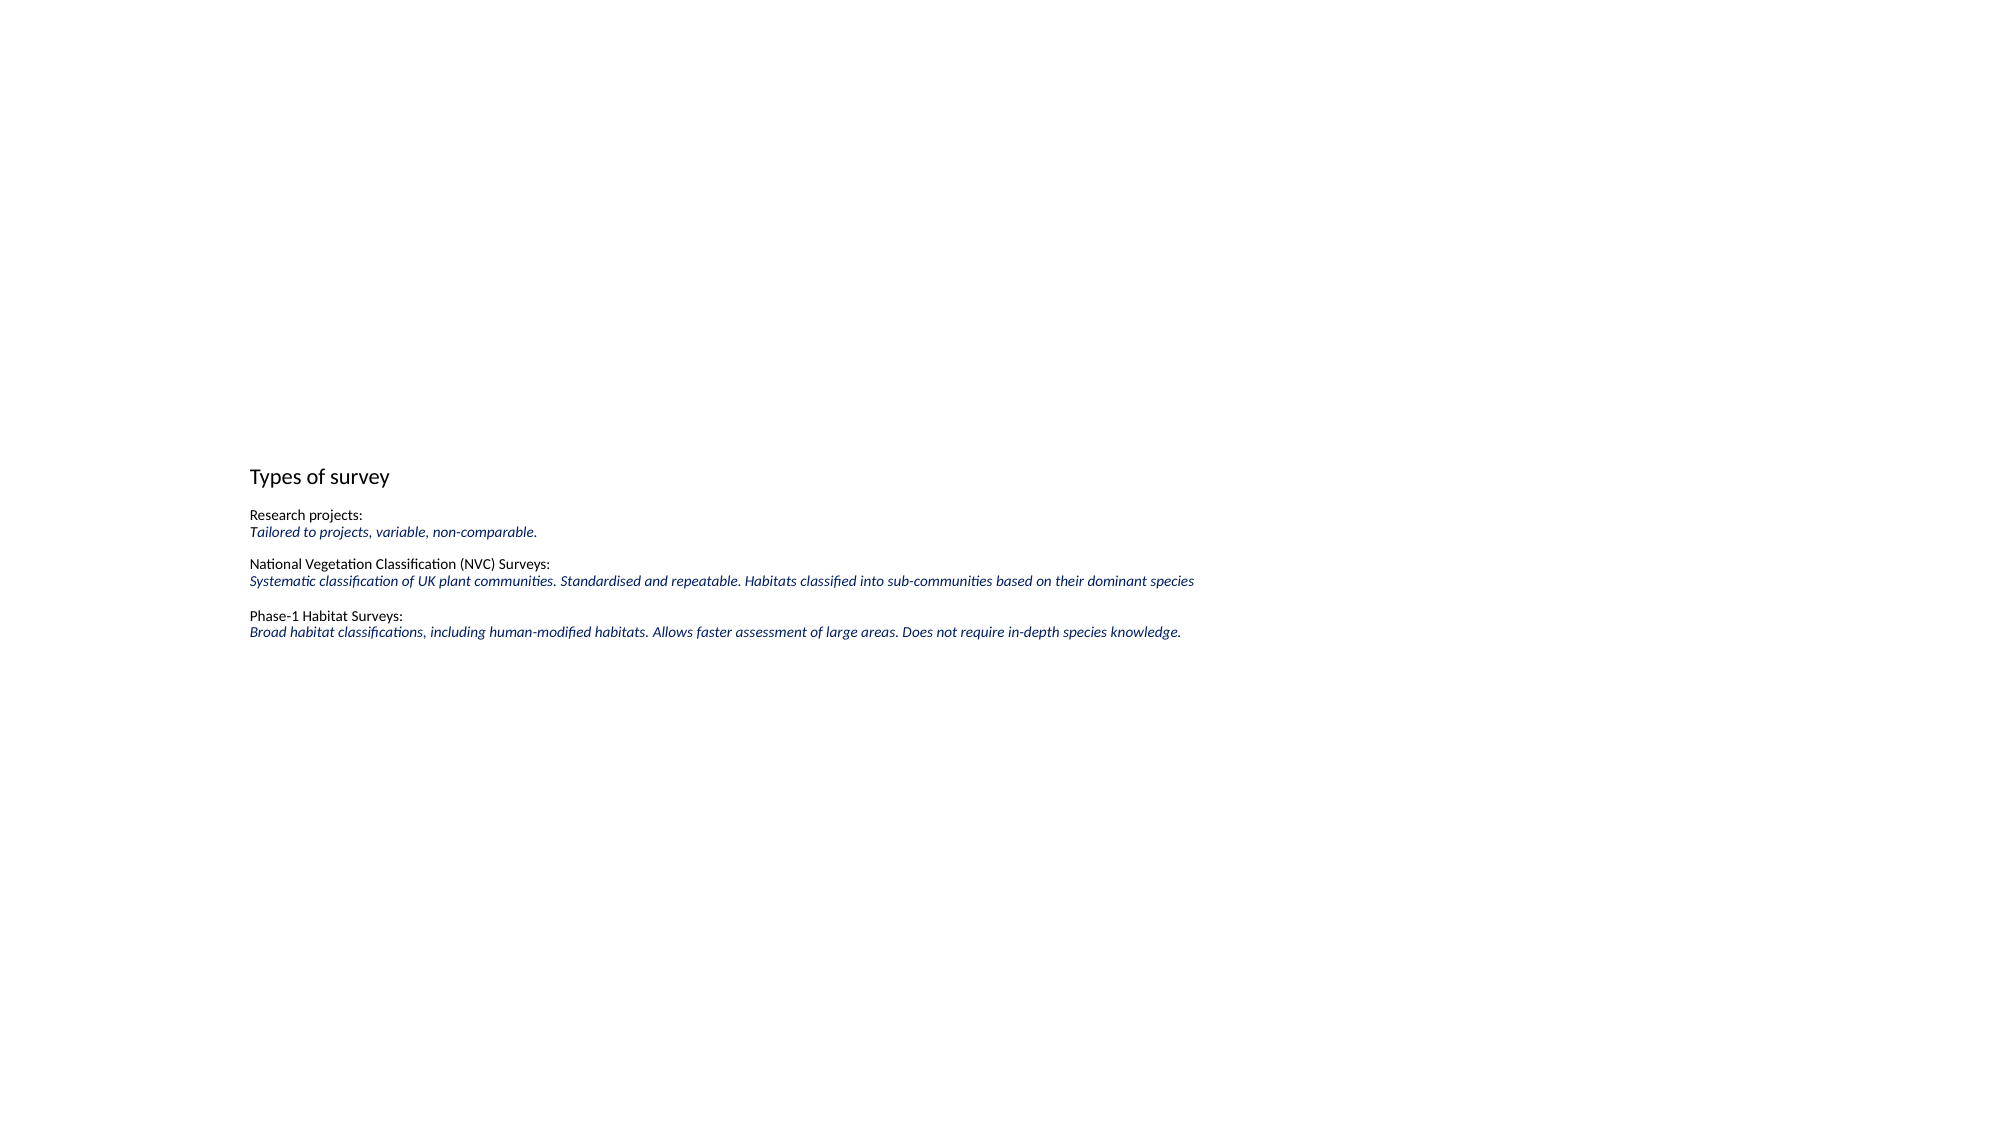

# Types of survey Research projects: Tailored to projects, variable, non-comparable. National Vegetation Classification (NVC) Surveys: Systematic classification of UK plant communities. Standardised and repeatable. Habitats classified into sub-communities based on their dominant species Phase-1 Habitat Surveys: Broad habitat classifications, including human-modified habitats. Allows faster assessment of large areas. Does not require in-depth species knowledge.